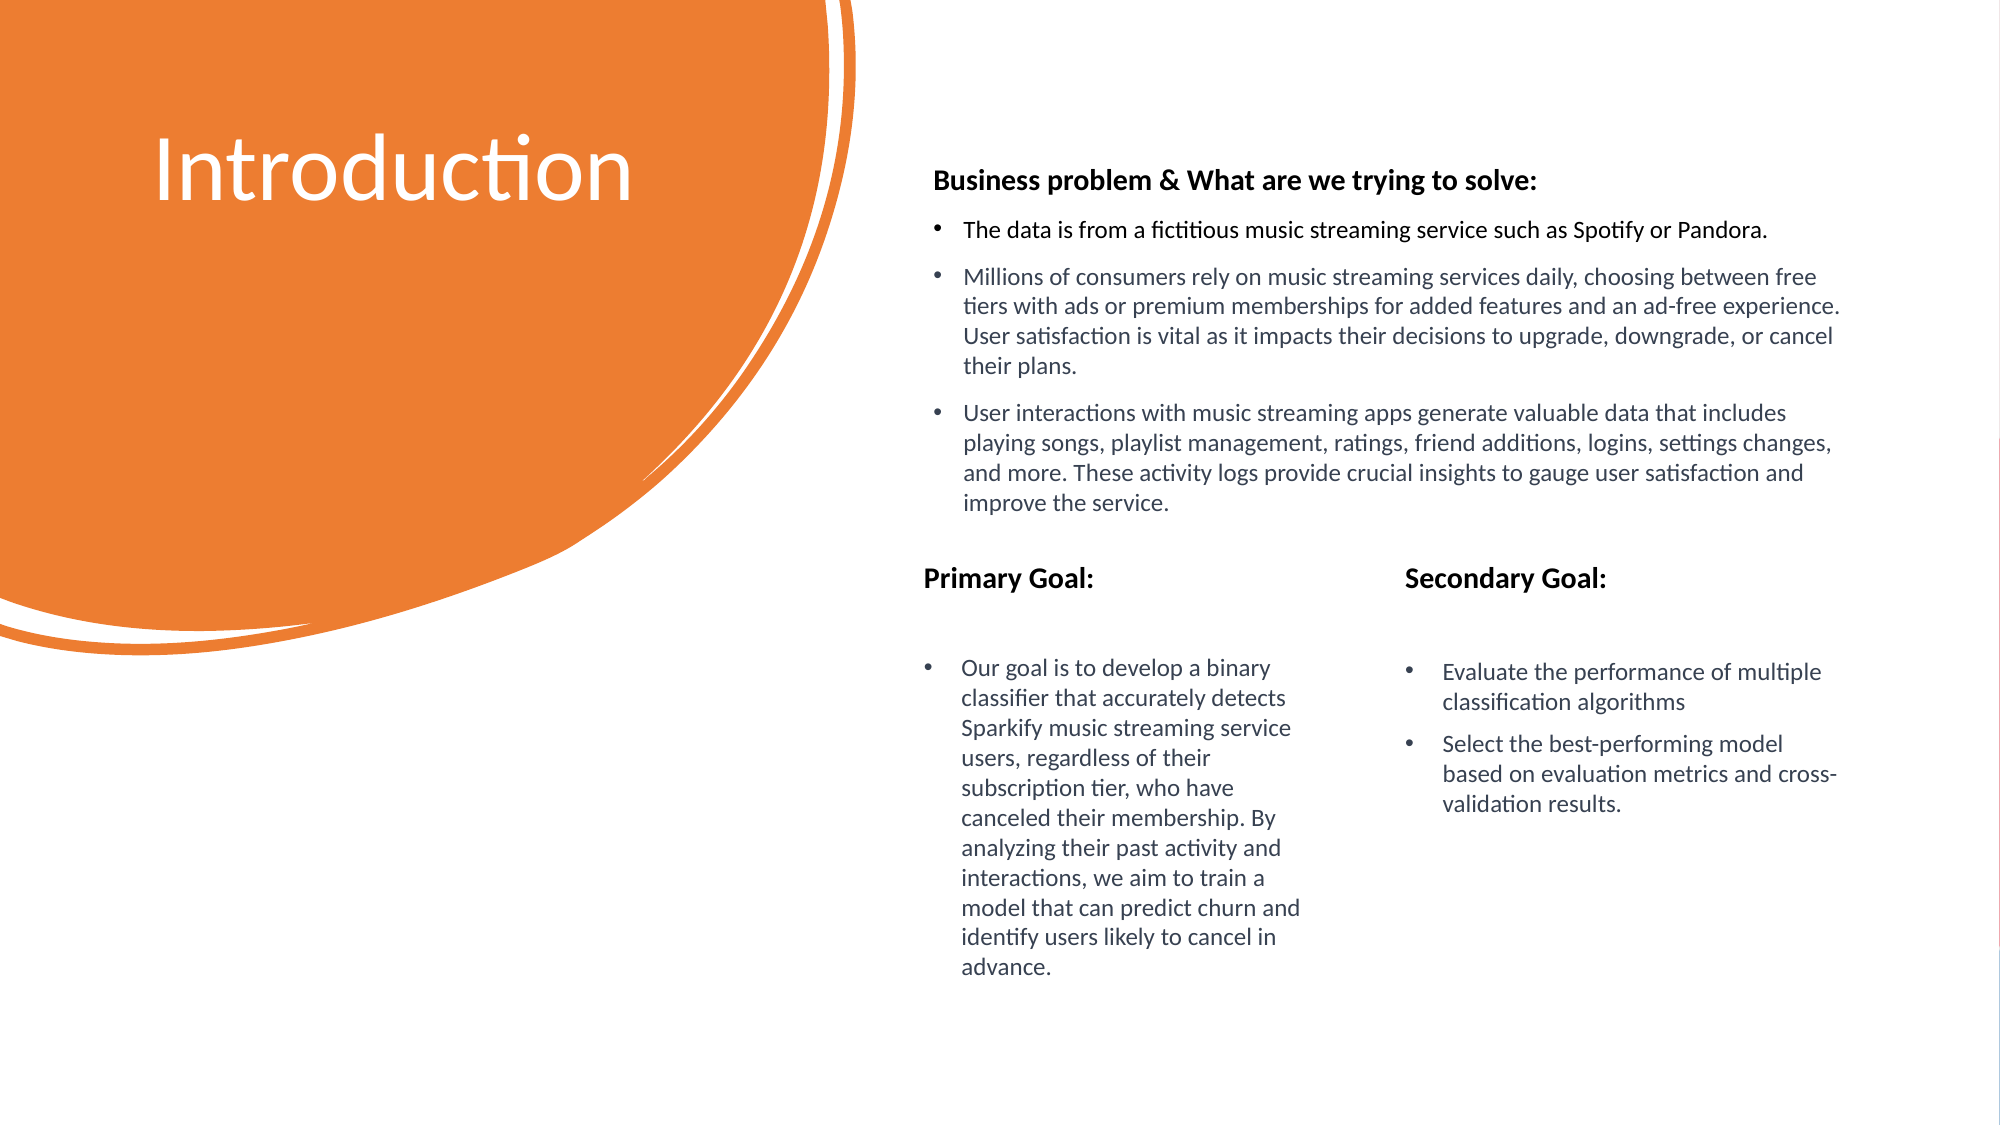

# Introduction
Business problem & What are we trying to solve:
The data is from a fictitious music streaming service such as Spotify or Pandora.
Millions of consumers rely on music streaming services daily, choosing between free tiers with ads or premium memberships for added features and an ad-free experience. User satisfaction is vital as it impacts their decisions to upgrade, downgrade, or cancel their plans.
User interactions with music streaming apps generate valuable data that includes playing songs, playlist management, ratings, friend additions, logins, settings changes, and more. These activity logs provide crucial insights to gauge user satisfaction and improve the service.

Goals:
Primary Goal:

Our goal is to develop a binary classifier that accurately detects Sparkify music streaming service users, regardless of their subscription tier, who have canceled their membership. By analyzing their past activity and interactions, we aim to train a model that can predict churn and identify users likely to cancel in advance.

Secondary Goal:

Evaluate the performance of multiple classification algorithms
Select the best-performing model based on evaluation metrics and cross-validation results.